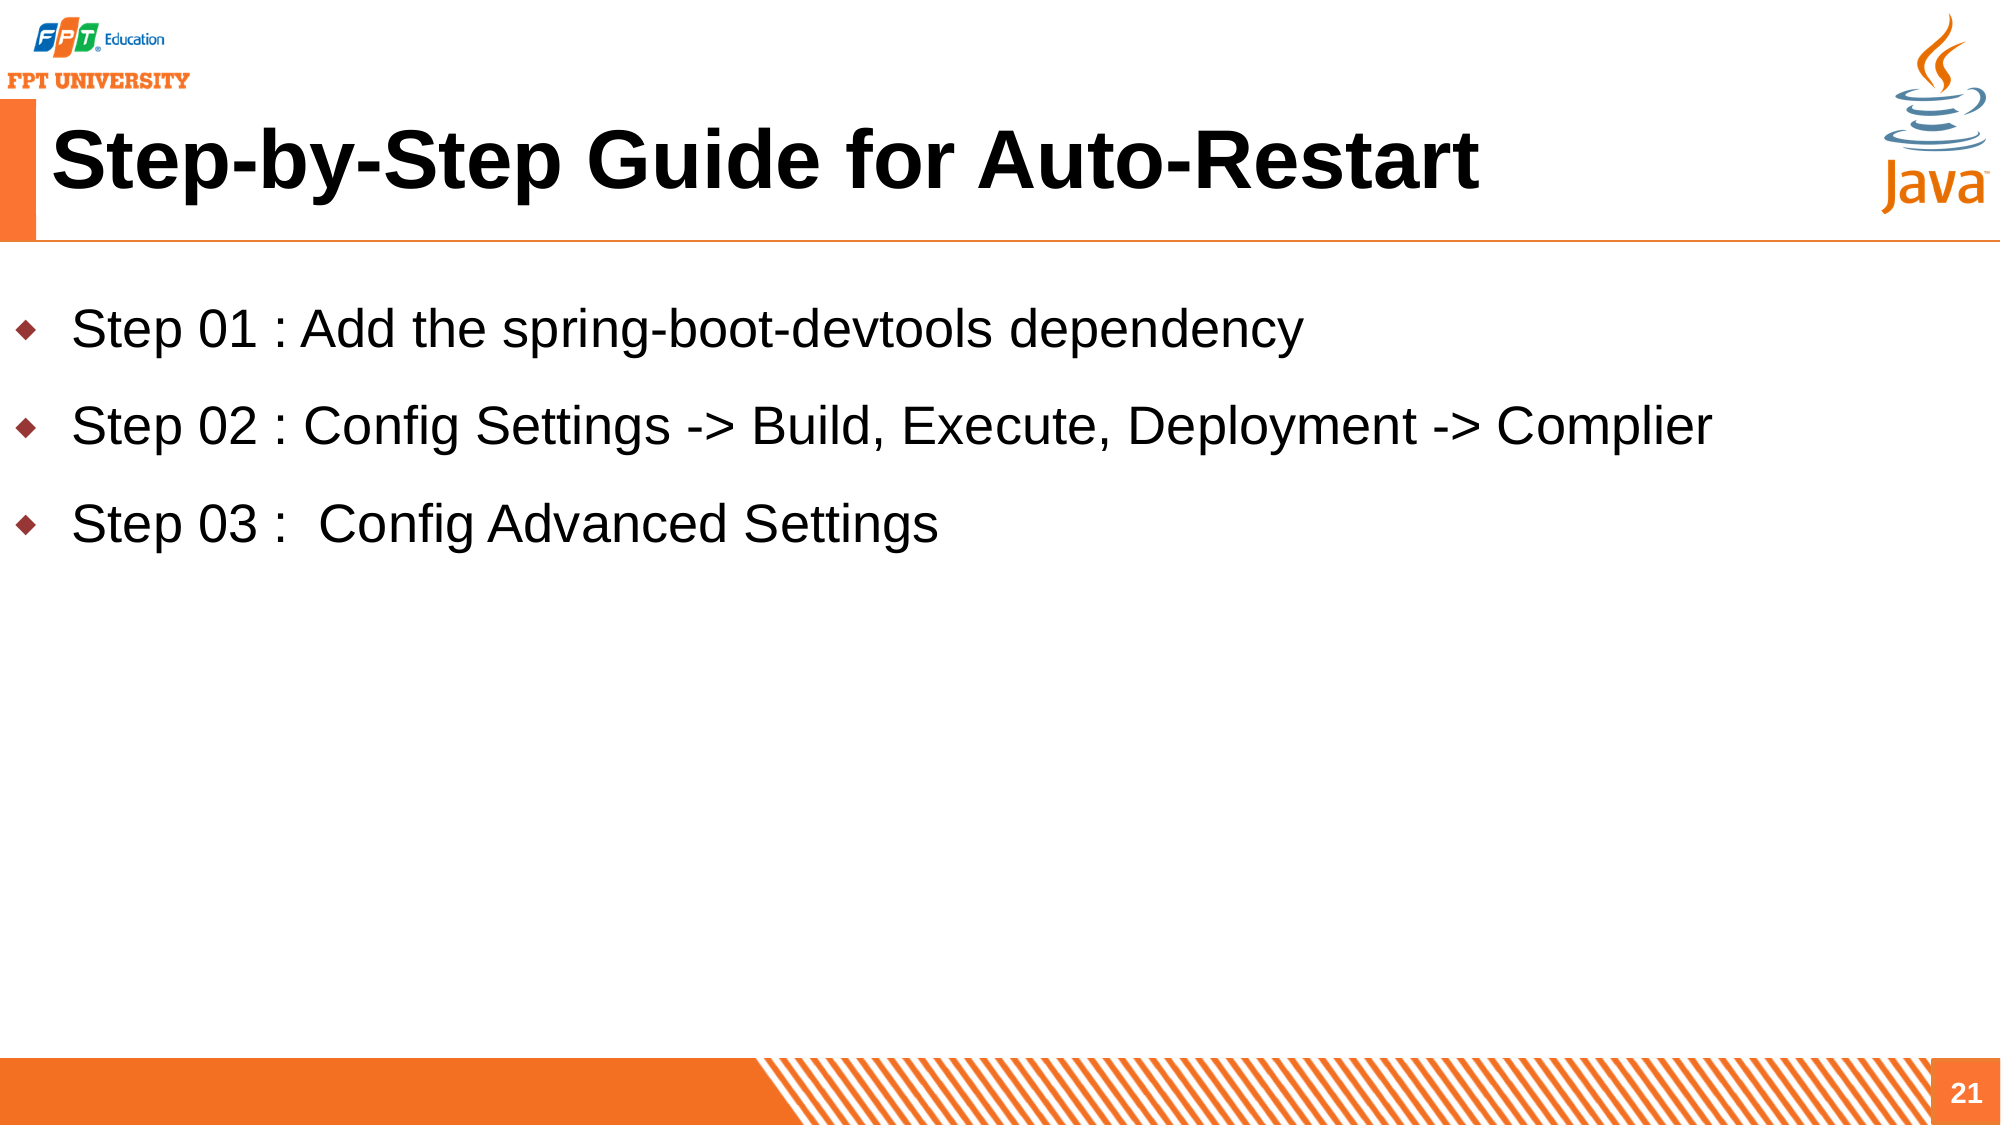

# Step-by-Step Guide for Auto-Restart
Step 01 : Add the spring-boot-devtools dependency
Step 02 : Config Settings -> Build, Execute, Deployment -> Complier
Step 03 :  Config Advanced Settings
21